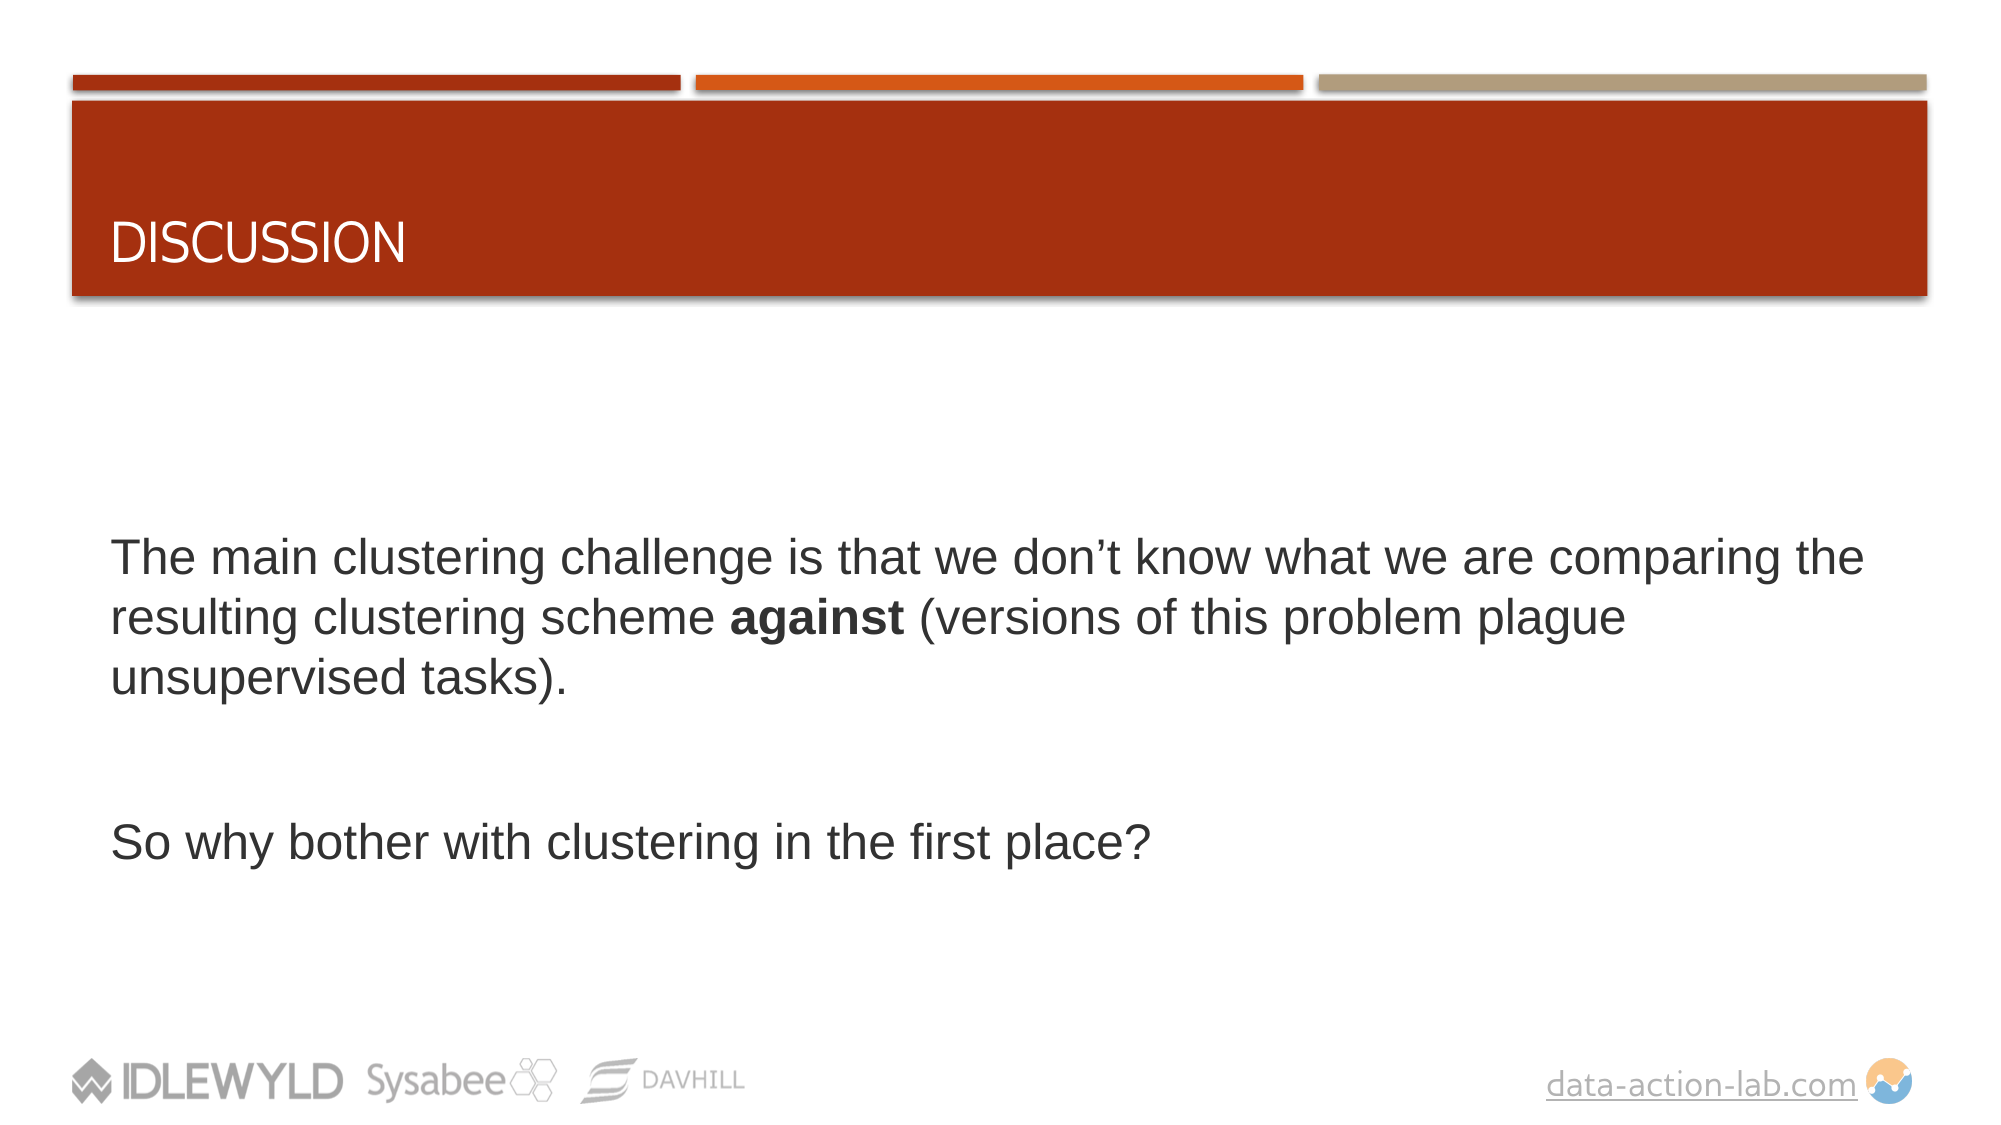

# DISCUSSION
The main clustering challenge is that we don’t know what we are comparing the resulting clustering scheme against (versions of this problem plague unsupervised tasks).

So why bother with clustering in the first place?